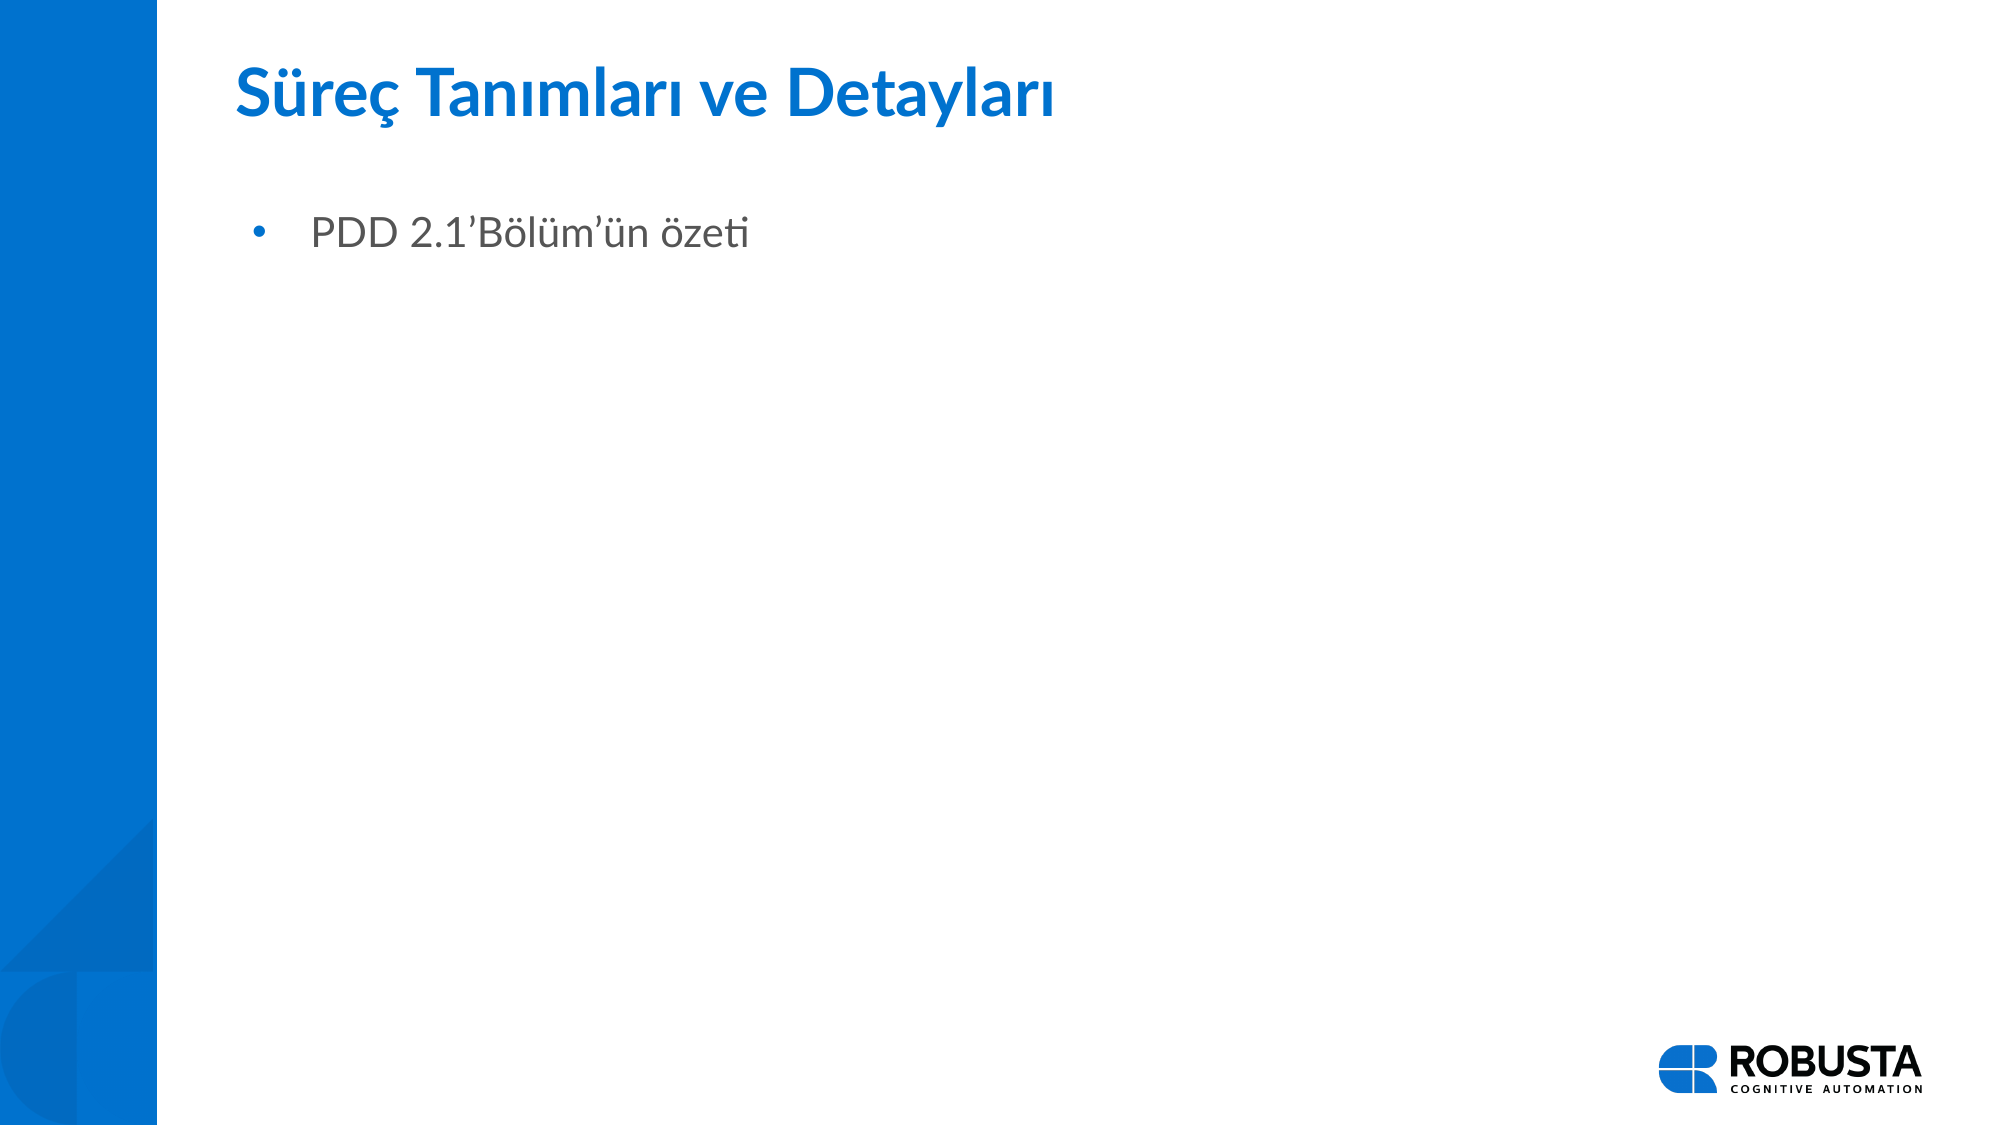

# Süreç Tanımları ve Detayları
PDD 2.1’Bölüm’ün özeti